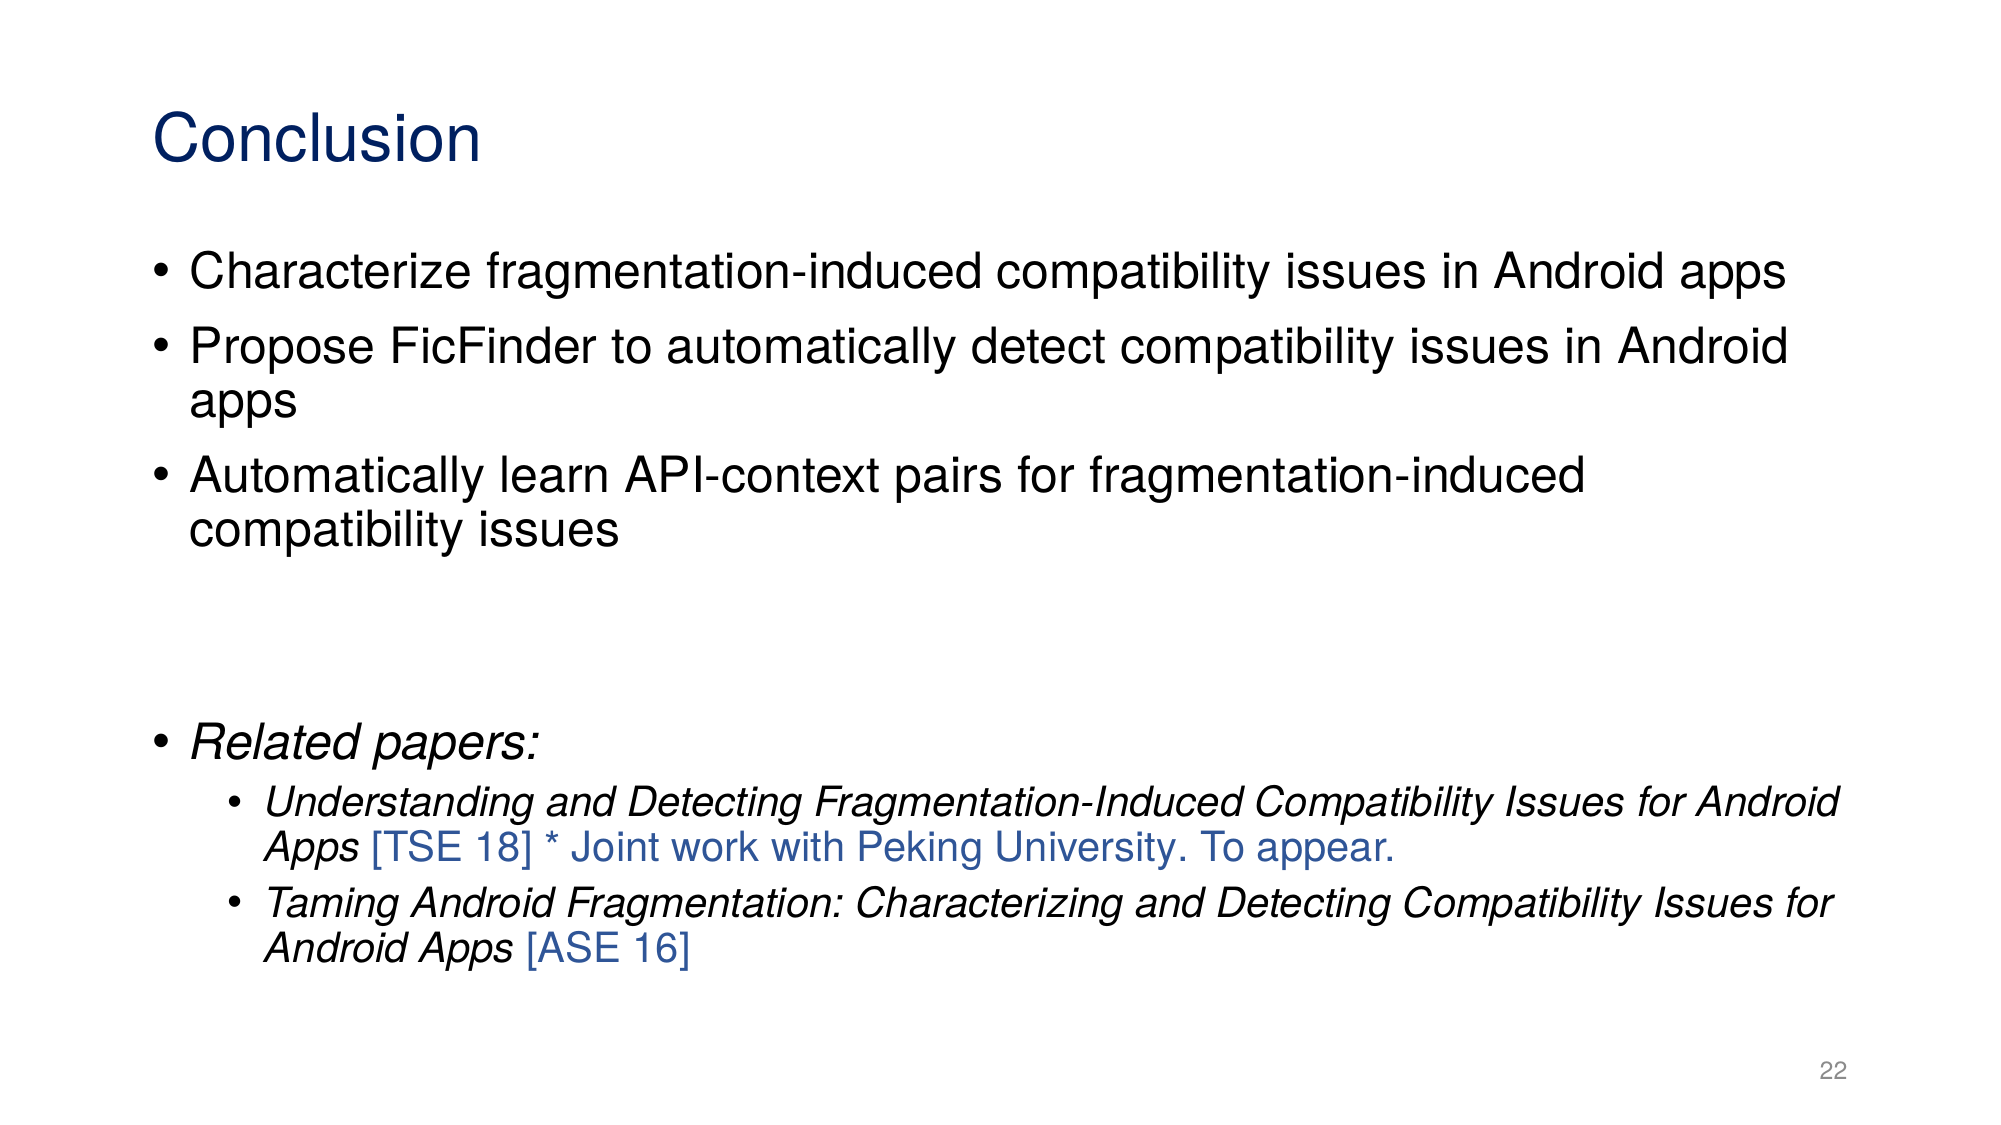

# Conclusion
Characterize fragmentation-induced compatibility issues in Android apps
Propose FicFinder to automatically detect compatibility issues in Android apps
Automatically learn API-context pairs for fragmentation-induced compatibility issues
Related papers:
Understanding and Detecting Fragmentation-Induced Compatibility Issues for Android Apps [TSE 18] * Joint work with Peking University. To appear.
Taming Android Fragmentation: Characterizing and Detecting Compatibility Issues for Android Apps [ASE 16]
22